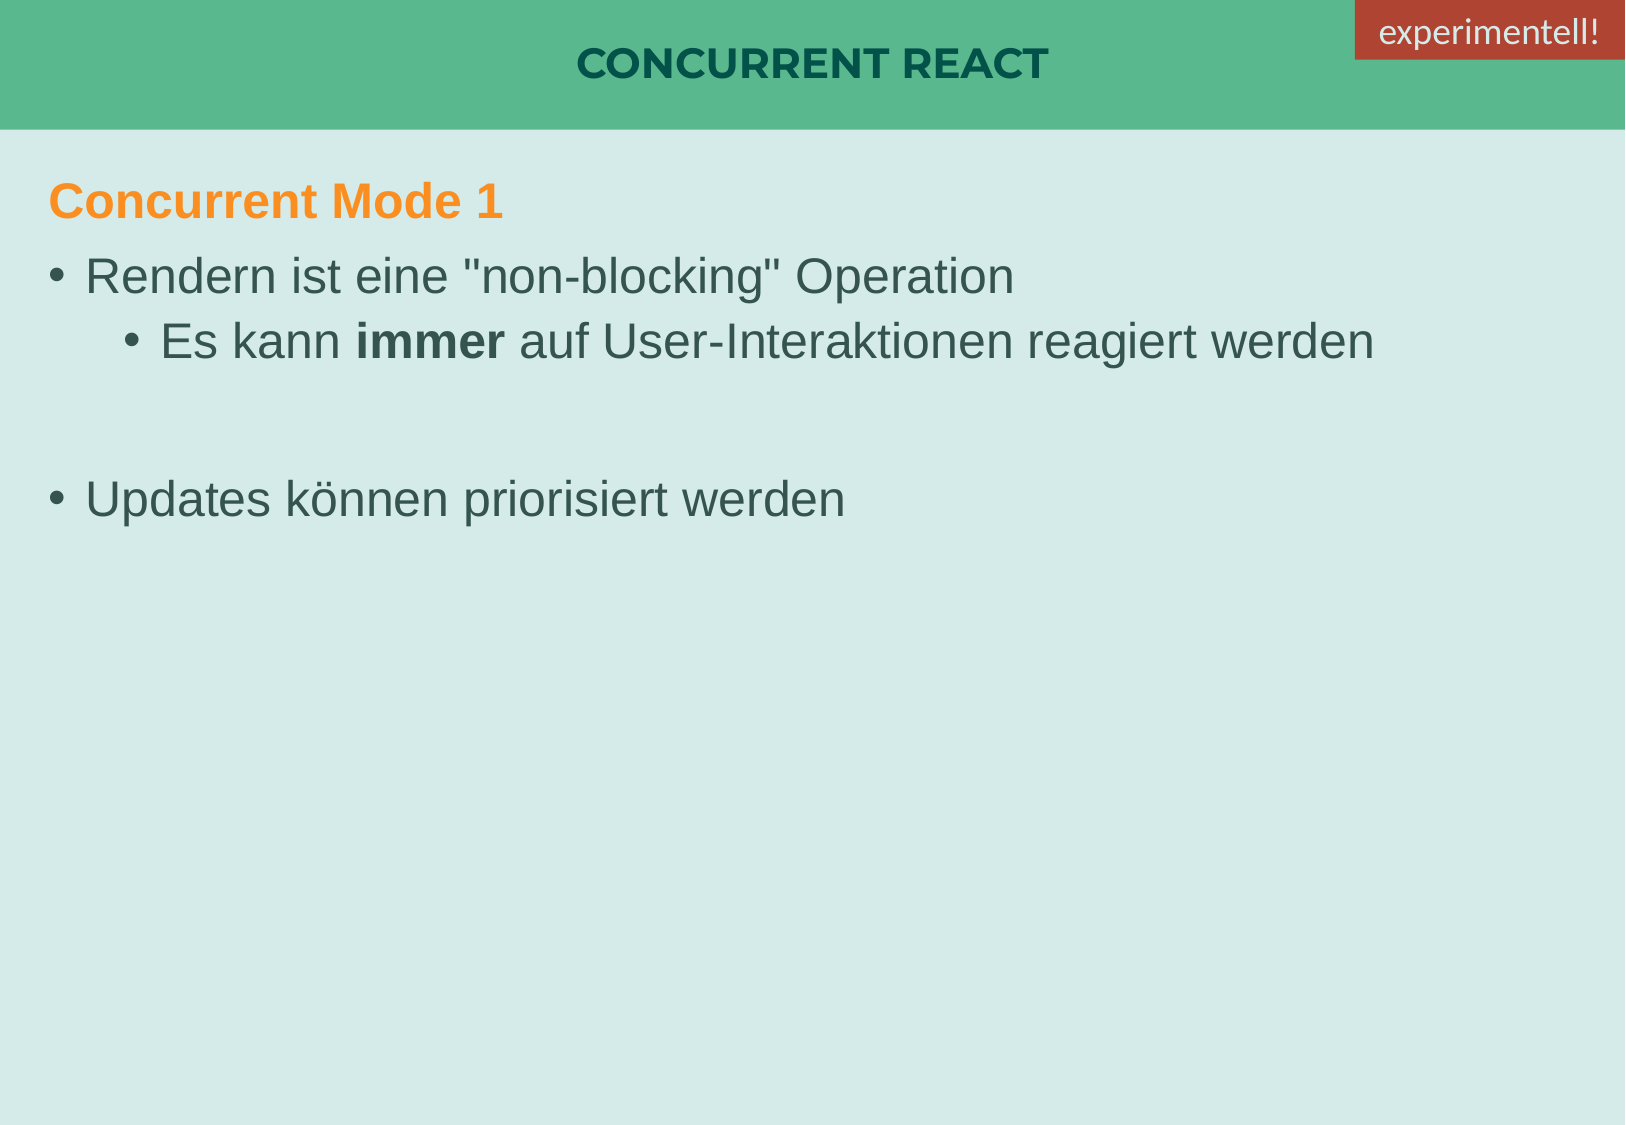

experimentell!
# concurrent React
Concurrent Mode 1
Rendern ist eine "non-blocking" Operation
Es kann immer auf User-Interaktionen reagiert werden

Updates können priorisiert werden